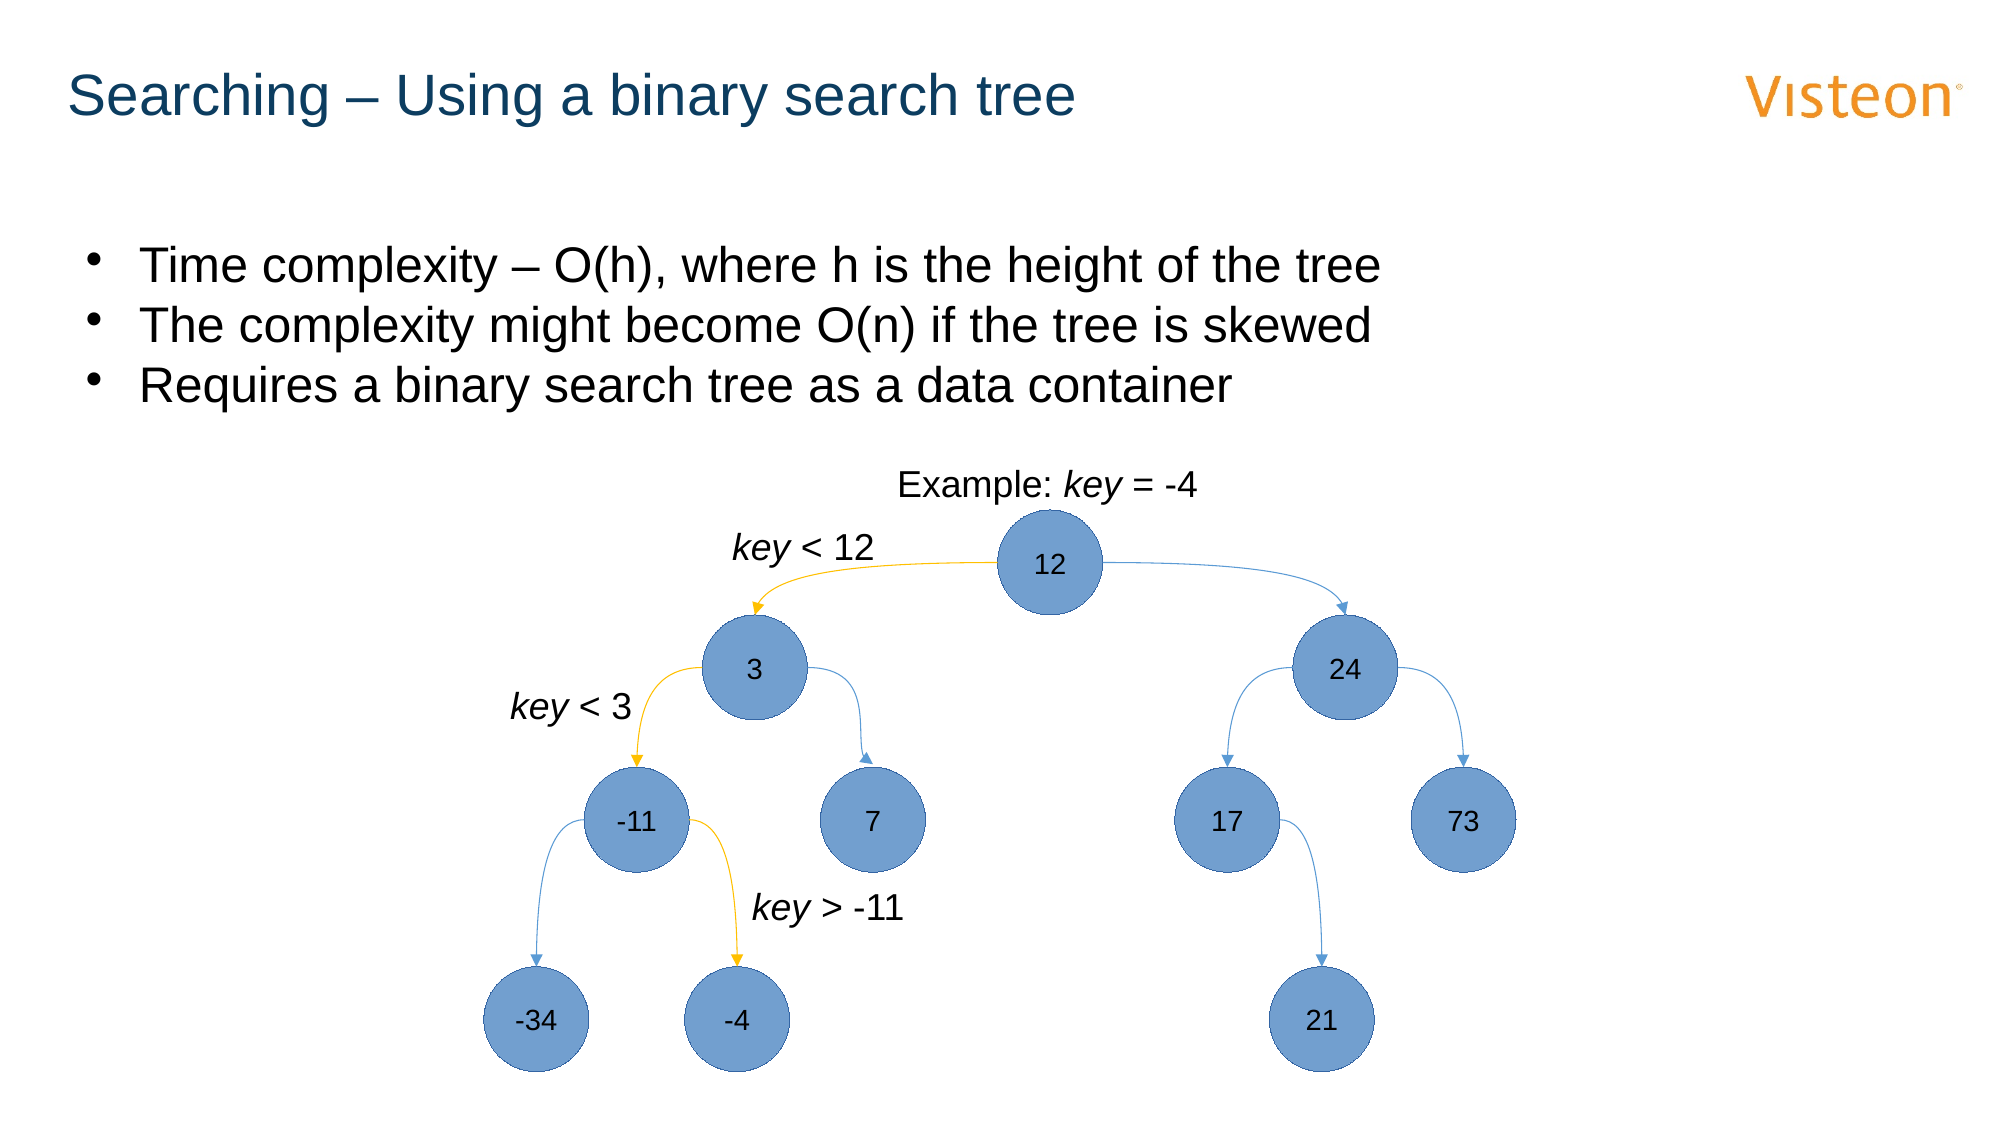

Searching – Using a binary search tree
Time complexity – O(h), where h is the height of the tree
The complexity might become O(n) if the tree is skewed
Requires a binary search tree as a data container
Example: key = -4
12
key < 12
3
24
key < 3
-11
7
17
73
key > -11
-34
-4
21